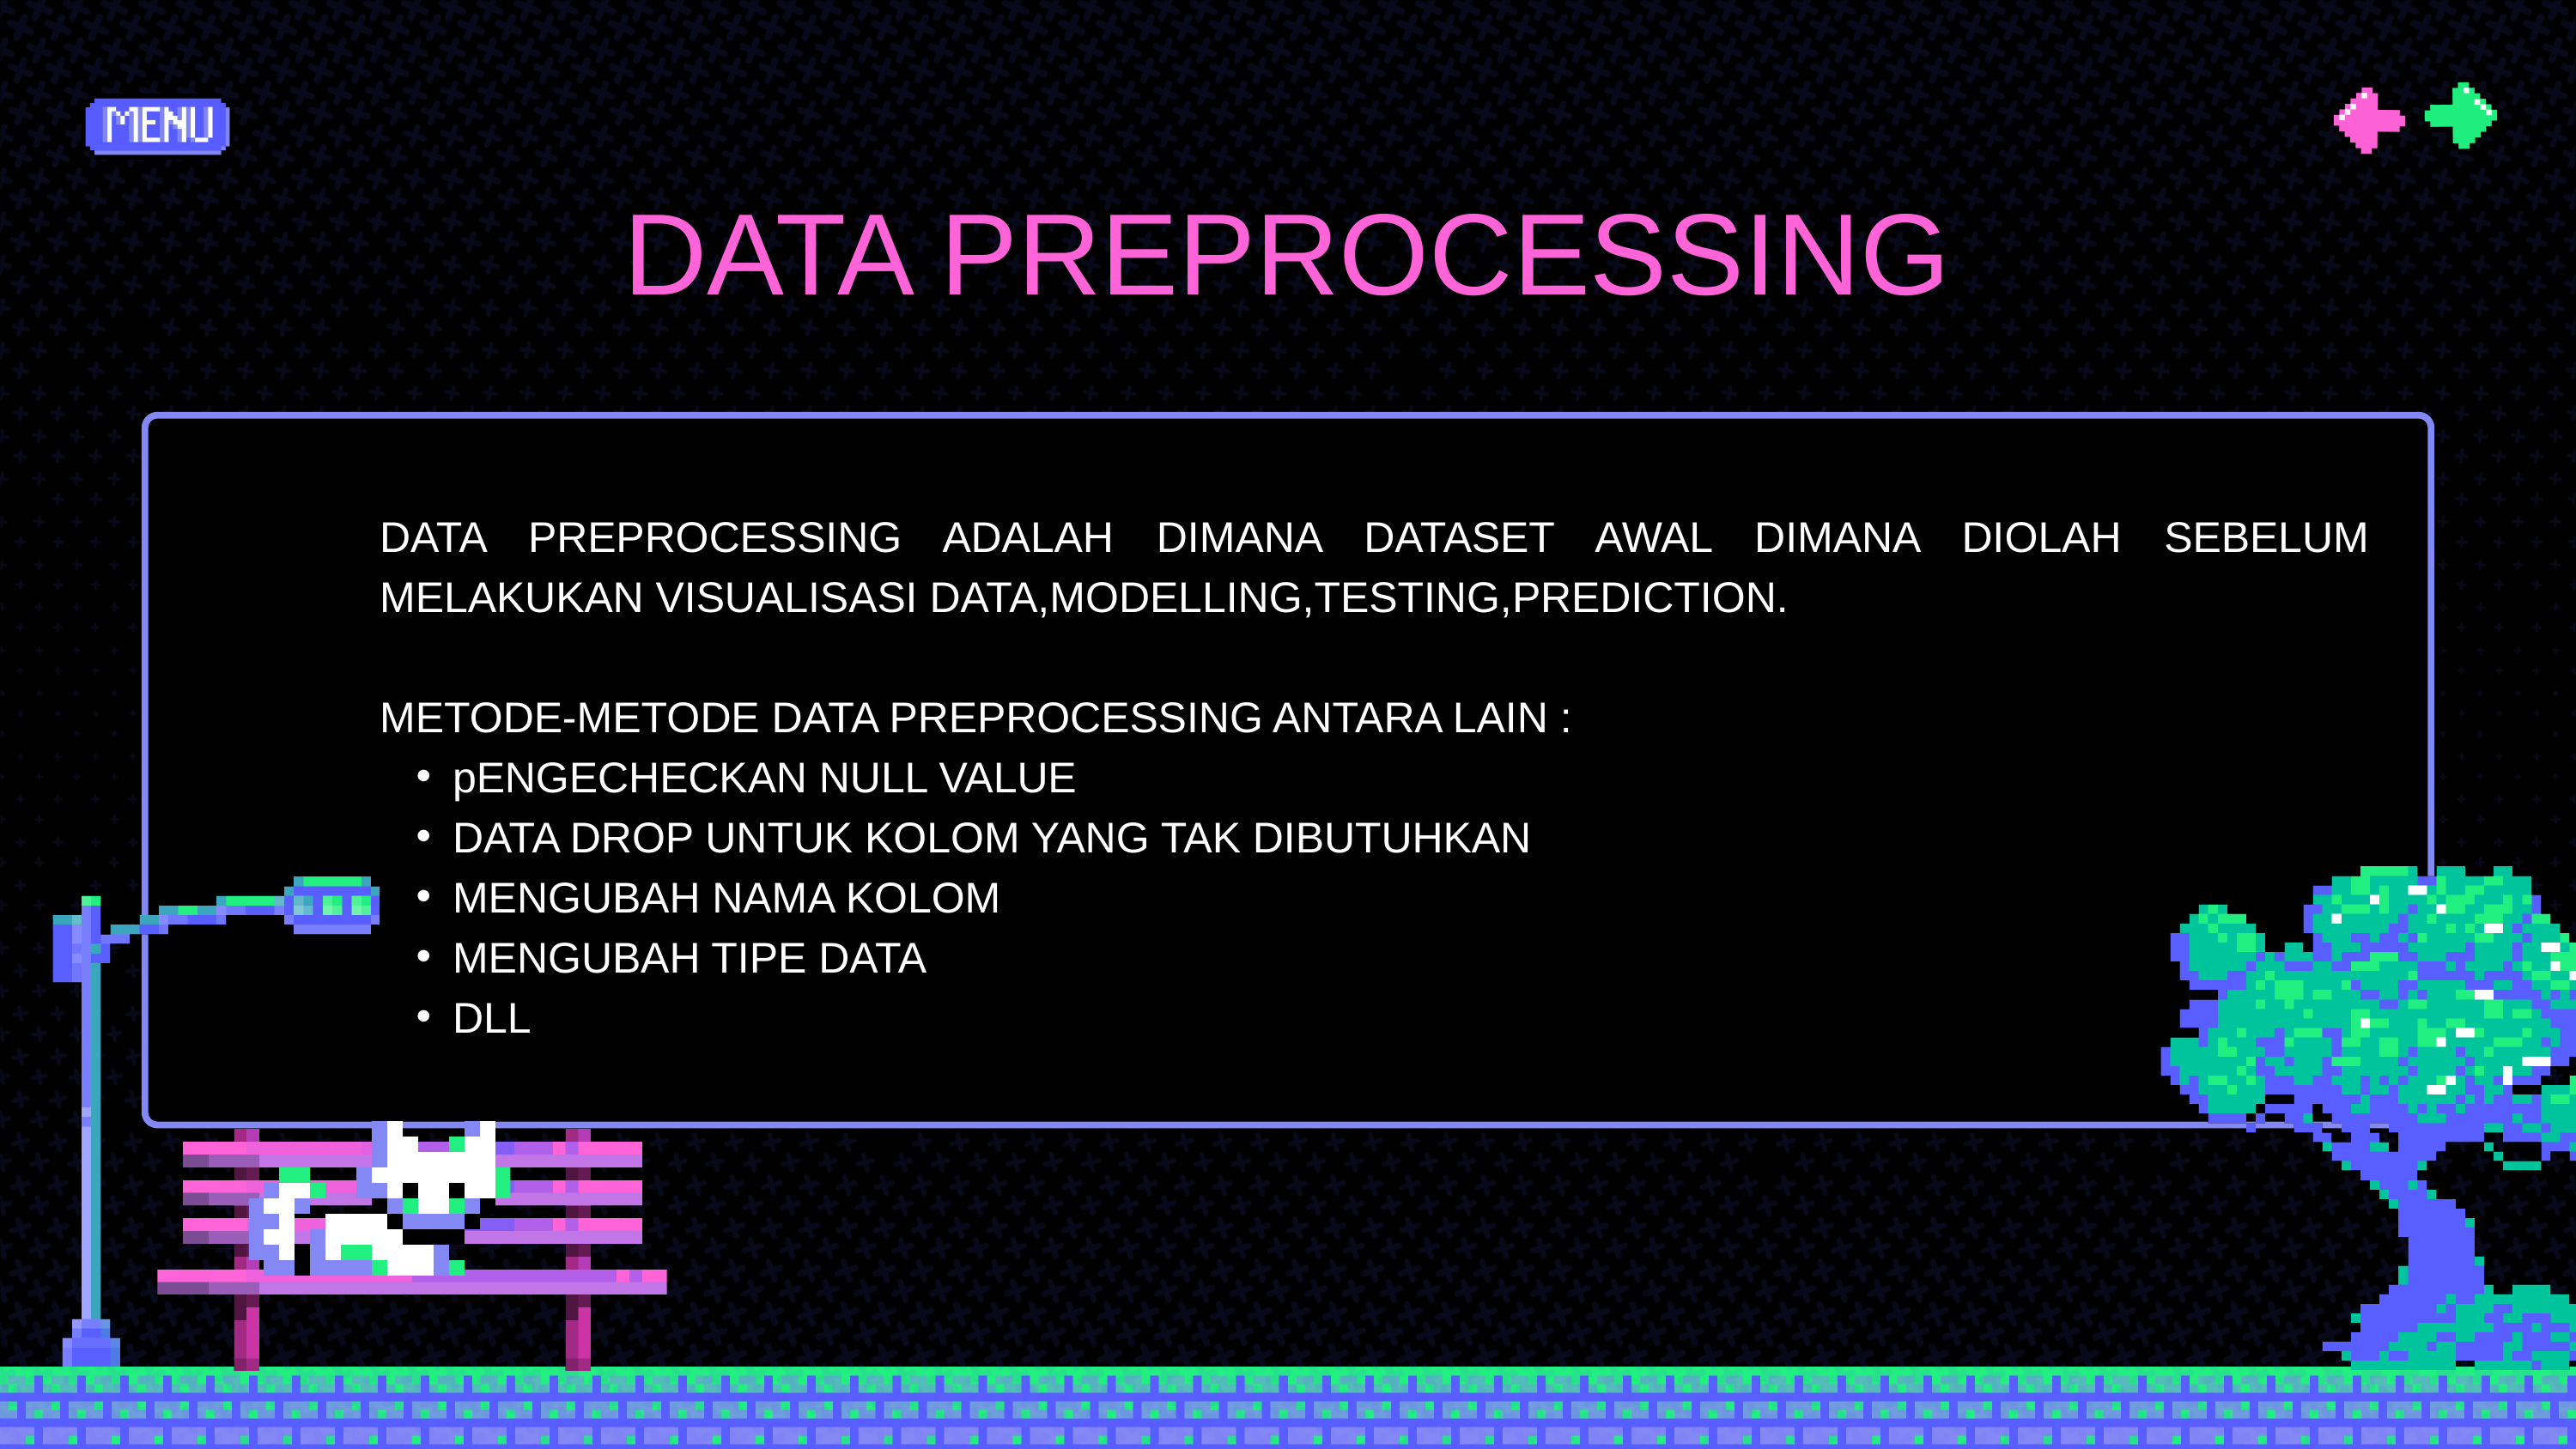

DATA PREPROCESSING

DATA PREPROCESSING ADALAH DIMANA DATASET AWAL DIMANA DIOLAH SEBELUM MELAKUKAN VISUALISASI DATA,MODELLING,TESTING,PREDICTION.

METODE-METODE DATA PREPROCESSING ANTARA LAIN :
pENGECHECKAN NULL VALUE
DATA DROP UNTUK KOLOM YANG TAK DIBUTUHKAN
MENGUBAH NAMA KOLOM
MENGUBAH TIPE DATA
DLL